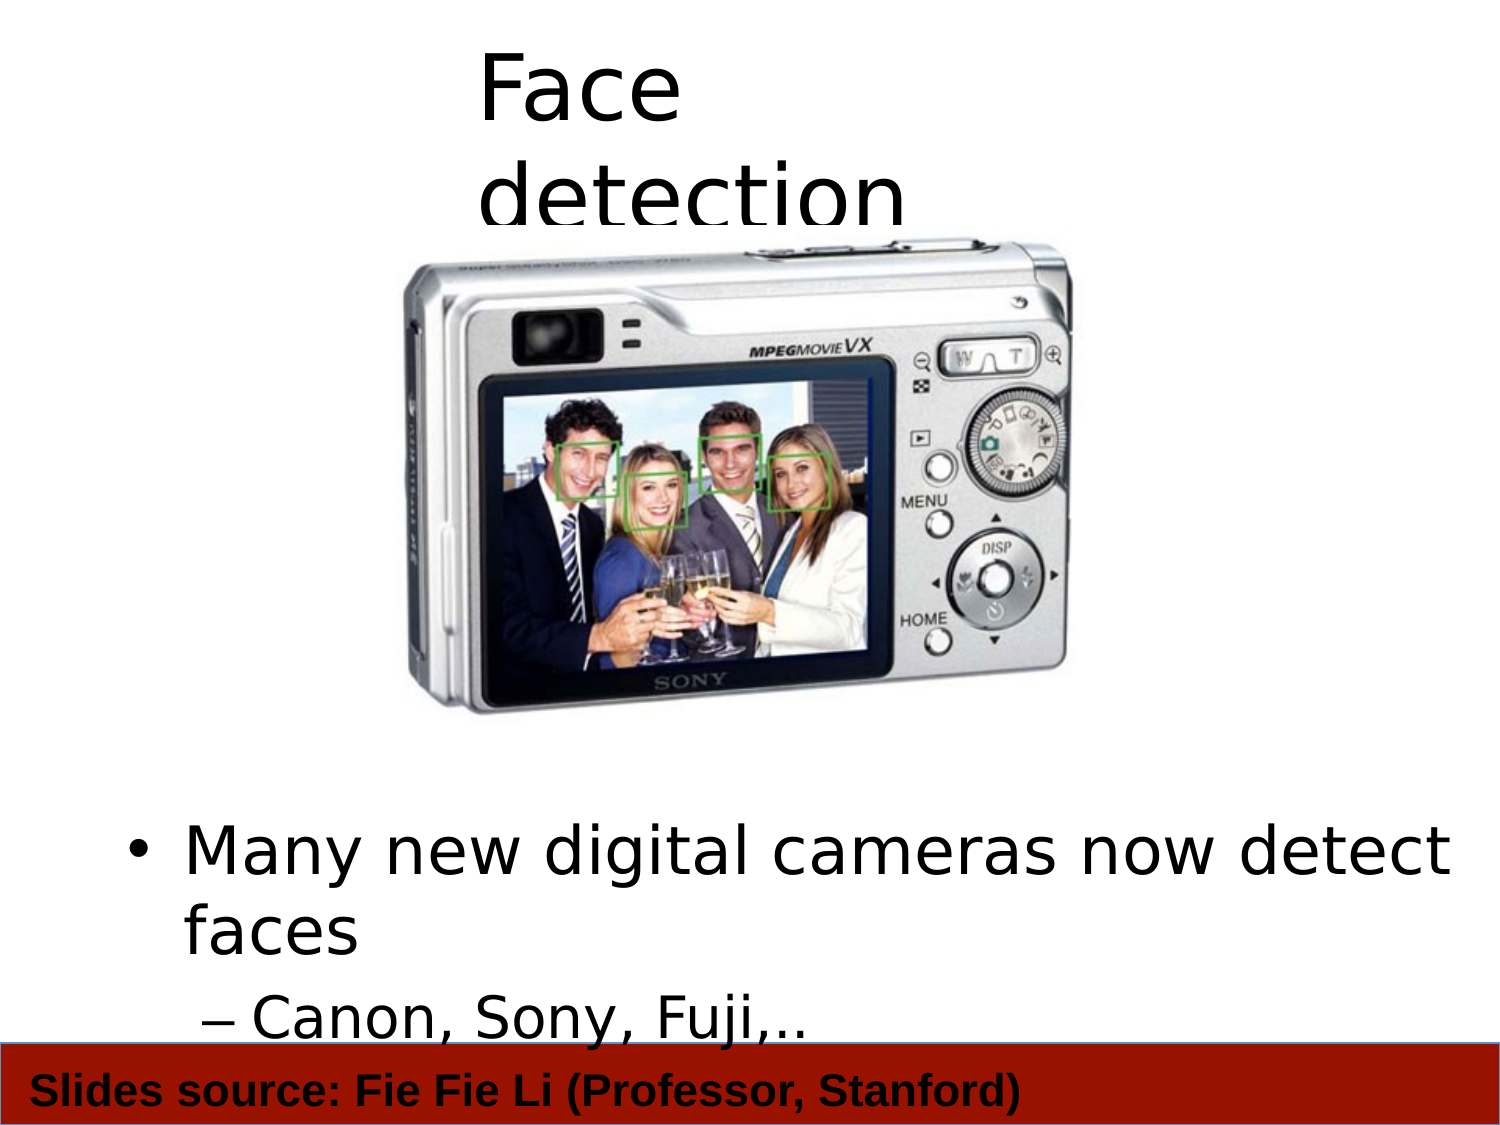

# Face detection

Many new digital cameras now detect faces
– Canon, Sony, Fuji,..
Slides source: Fie Fie Li (Professor, Stanford)